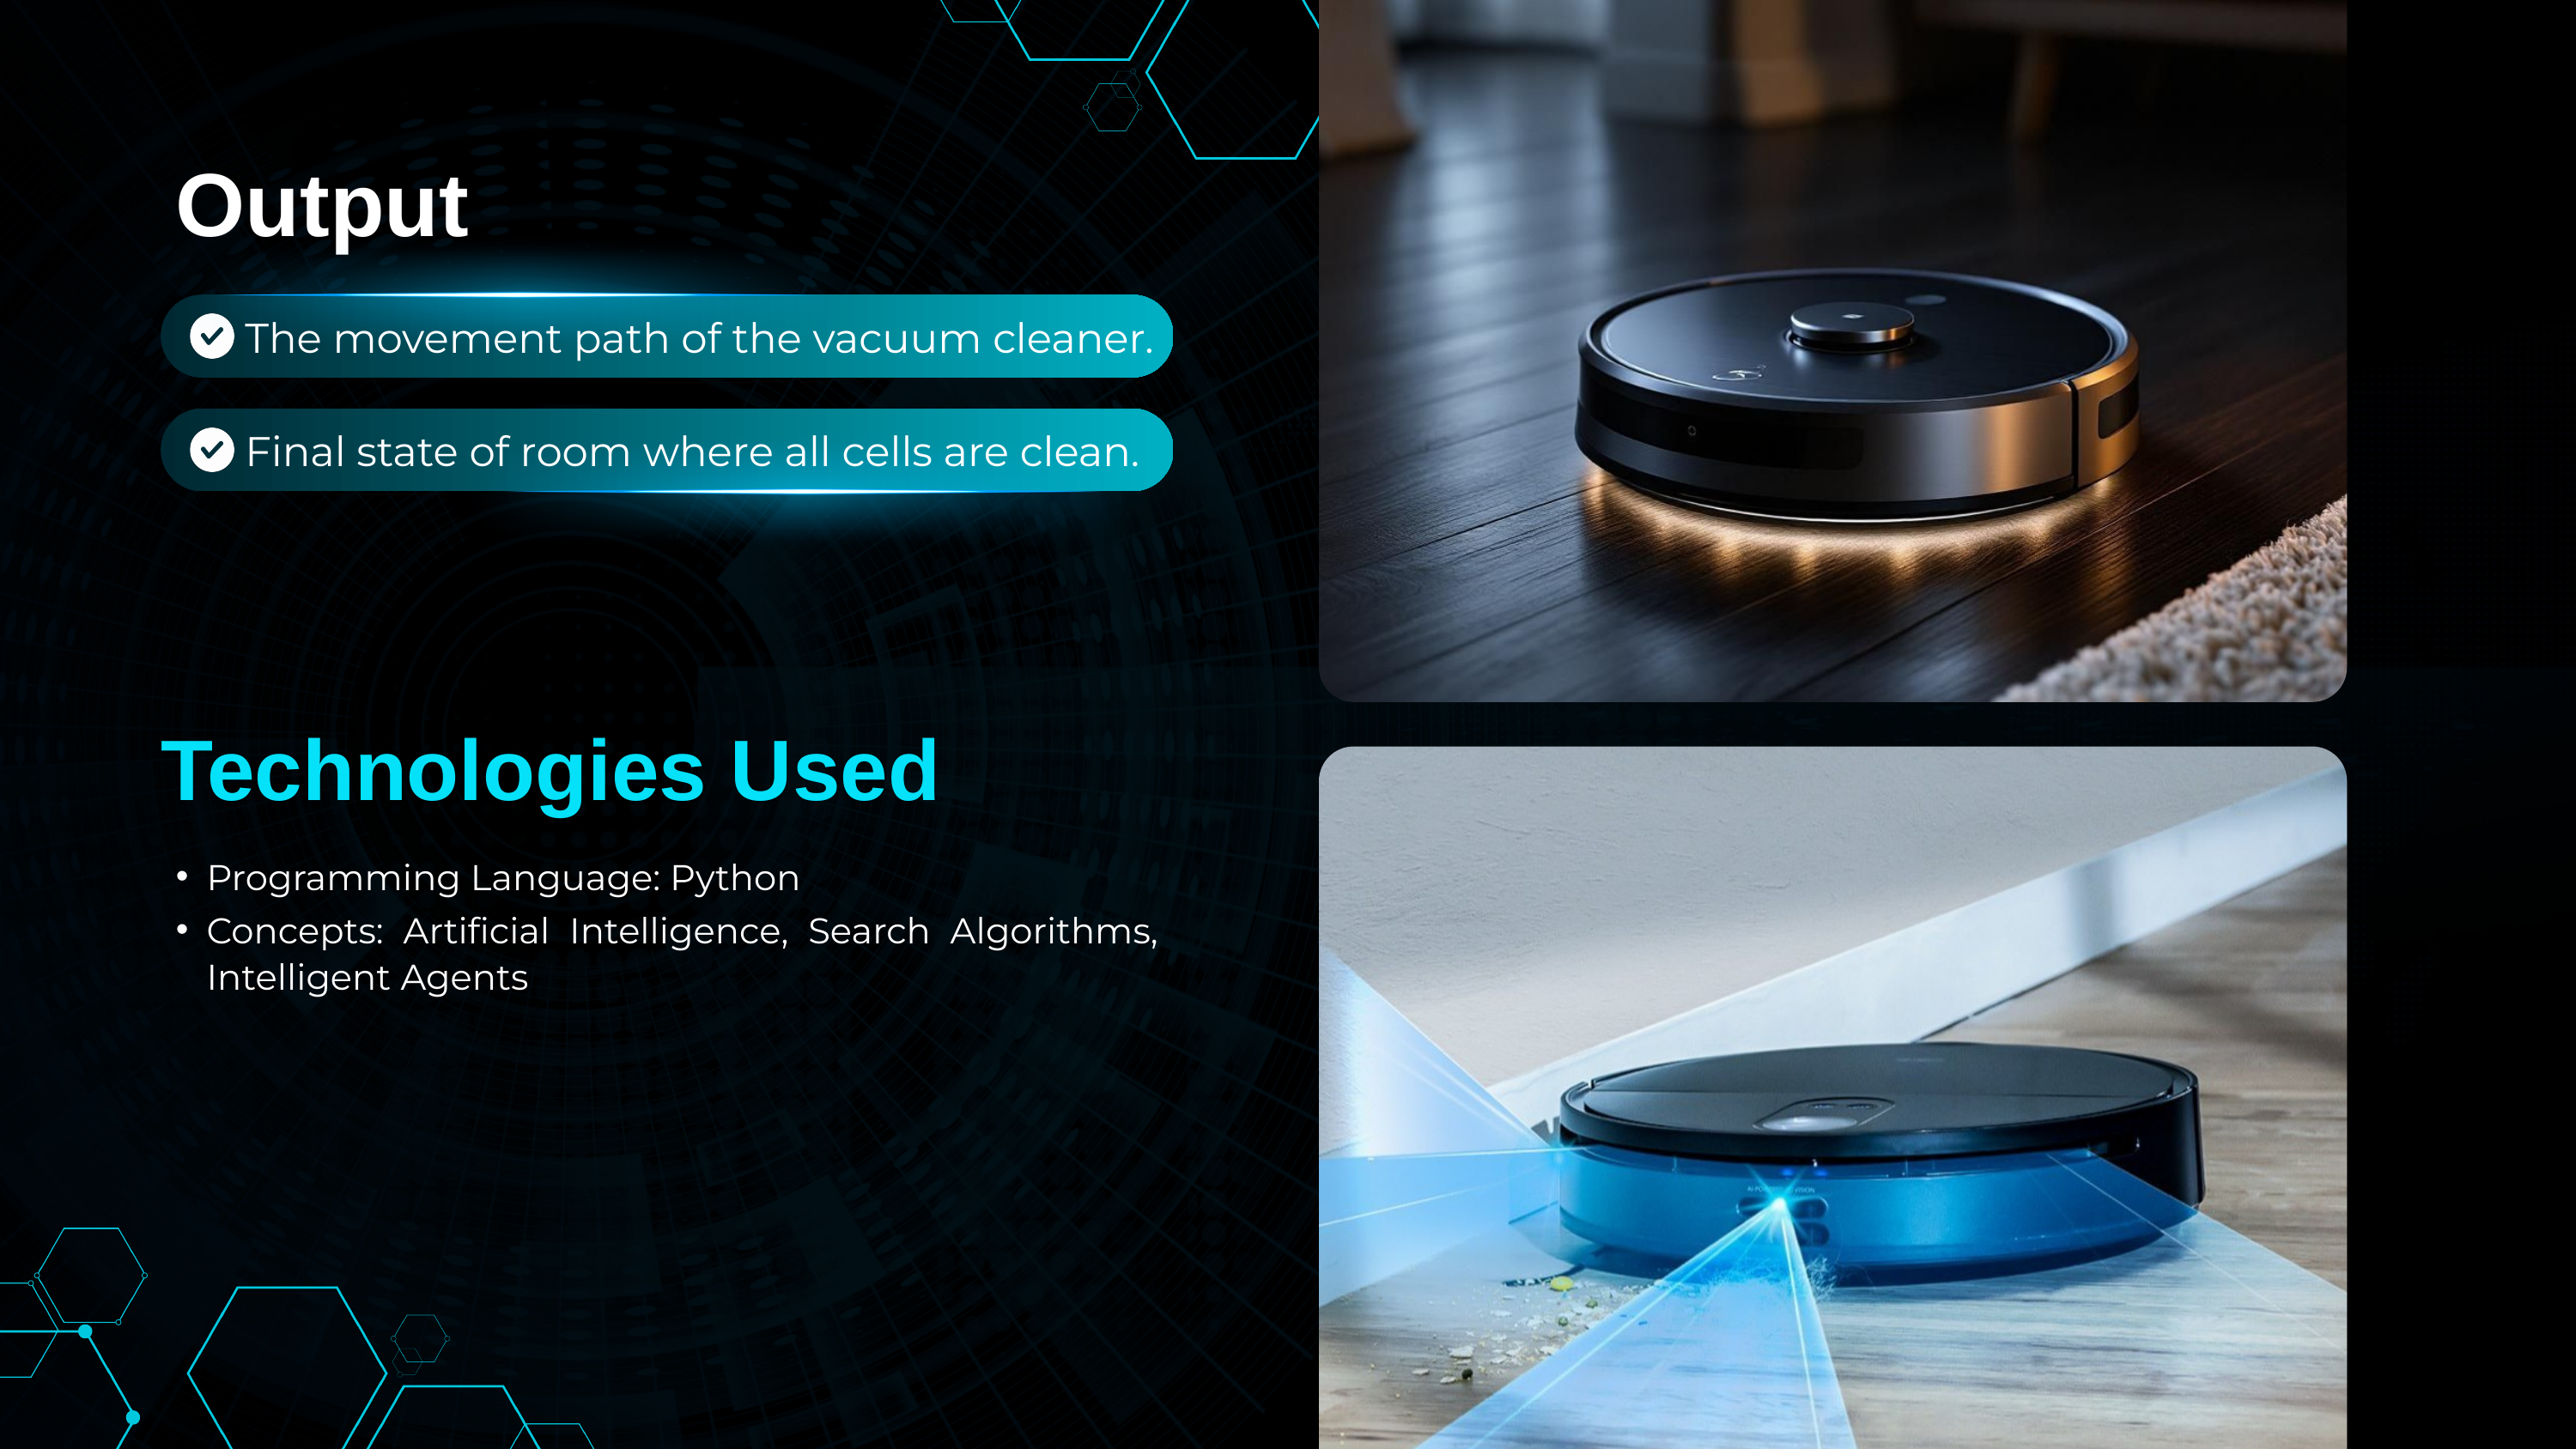

Output

The movement path of the vacuum cleaner.

Final state of room where all cells are clean.

Technologies Used

Programming Language: Python

Concepts: Artificial Intelligence, Search Algorithms, Intelligent Agents